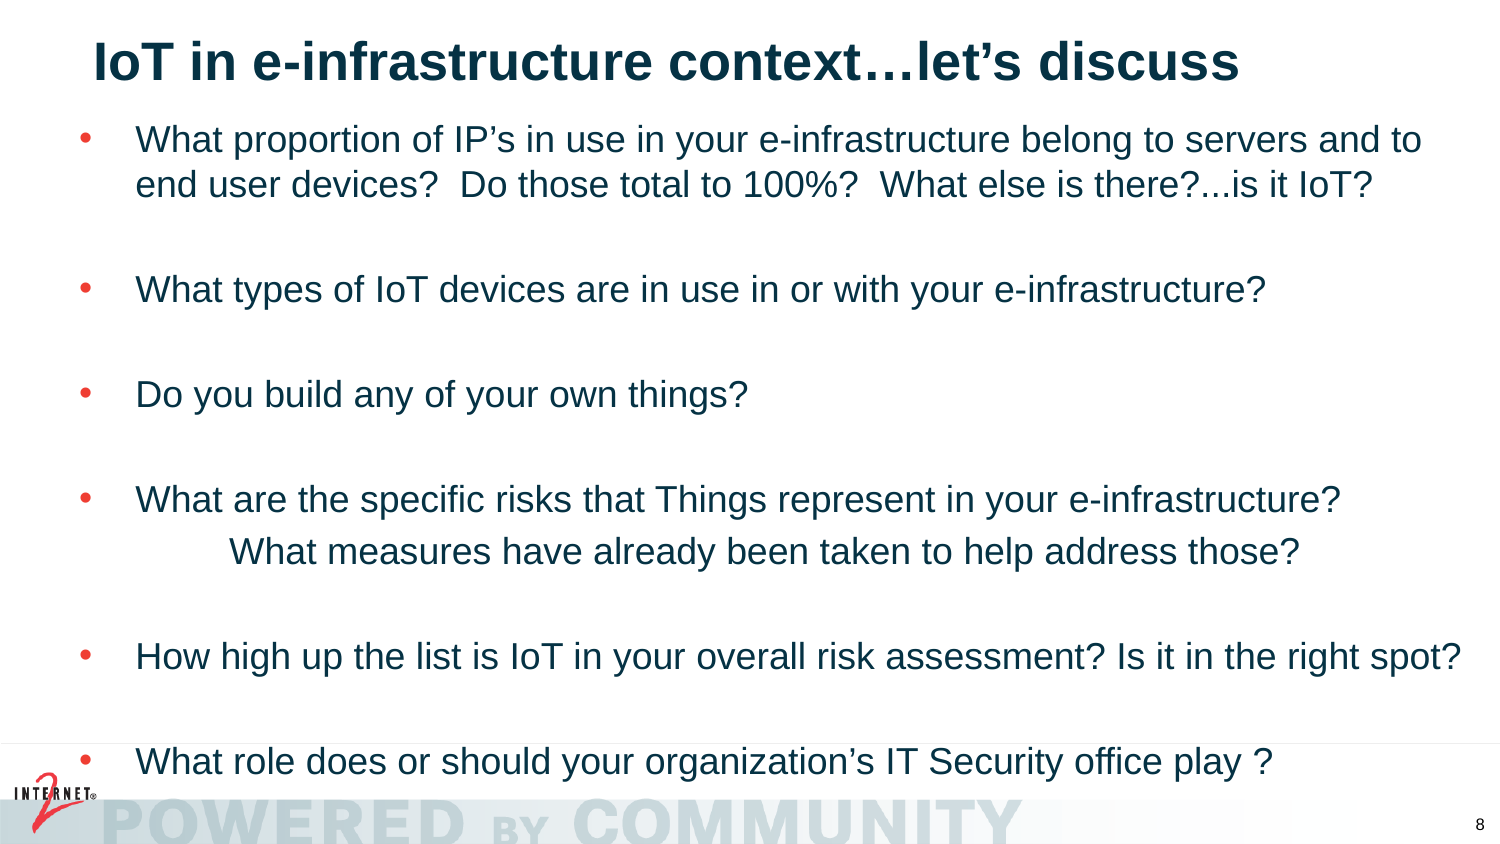

# IoT in e-infrastructure context…let’s discuss
What proportion of IP’s in use in your e-infrastructure belong to servers and to end user devices?  Do those total to 100%?  What else is there?...is it IoT?

What types of IoT devices are in use in or with your e-infrastructure?

Do you build any of your own things?

What are the specific risks that Things represent in your e-infrastructure?
	What measures have already been taken to help address those?

How high up the list is IoT in your overall risk assessment? Is it in the right spot?

What role does or should your organization’s IT Security office play ?